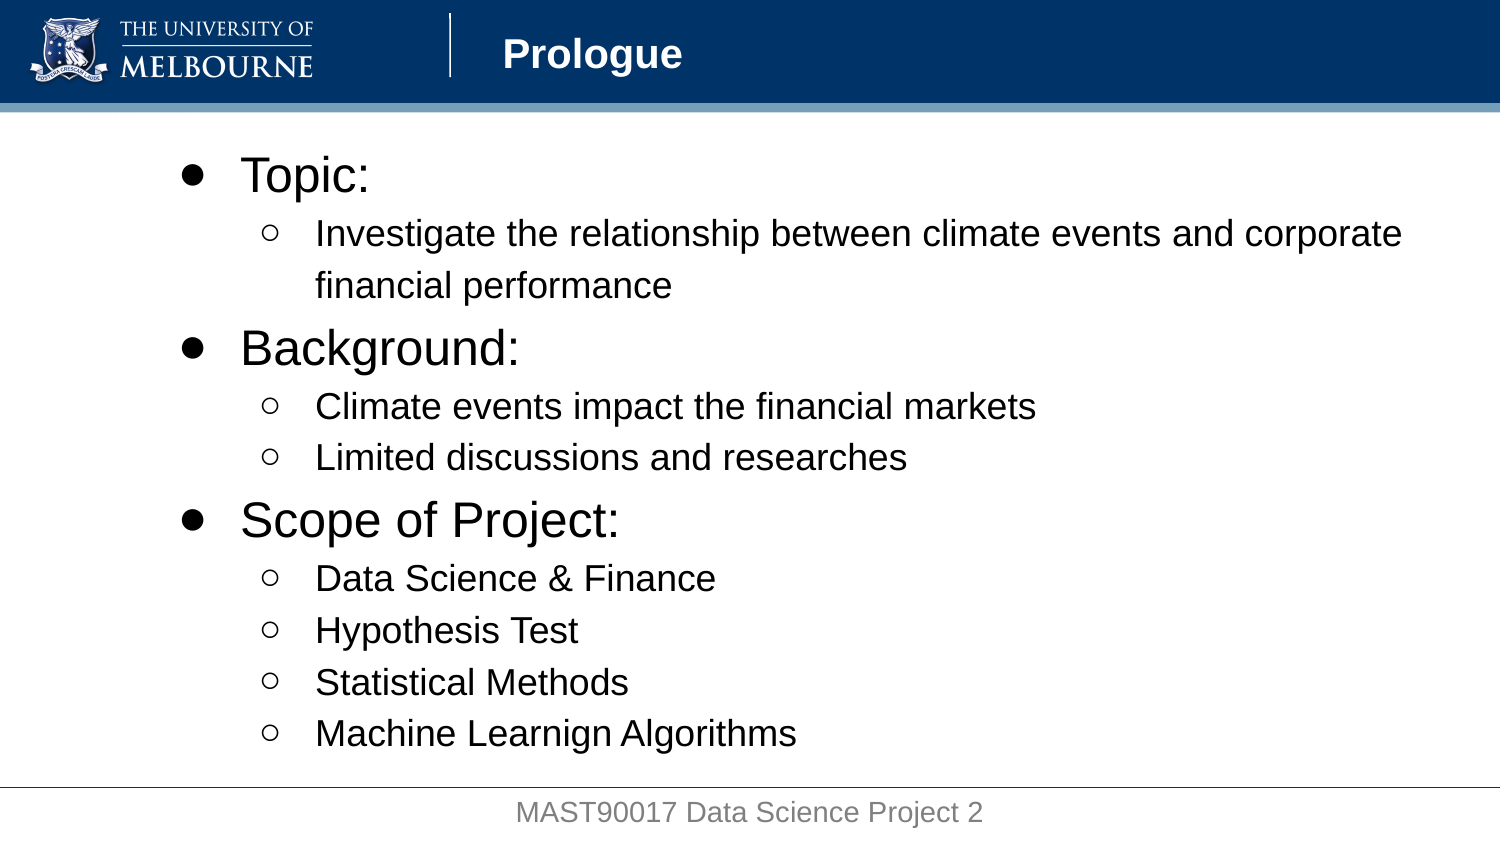

# Prologue
Topic:
Investigate the relationship between climate events and corporate financial performance
Background:
Climate events impact the financial markets
Limited discussions and researches
Scope of Project:
Data Science & Finance
Hypothesis Test
Statistical Methods
Machine Learnign Algorithms

MAST90017 Data Science Project 2